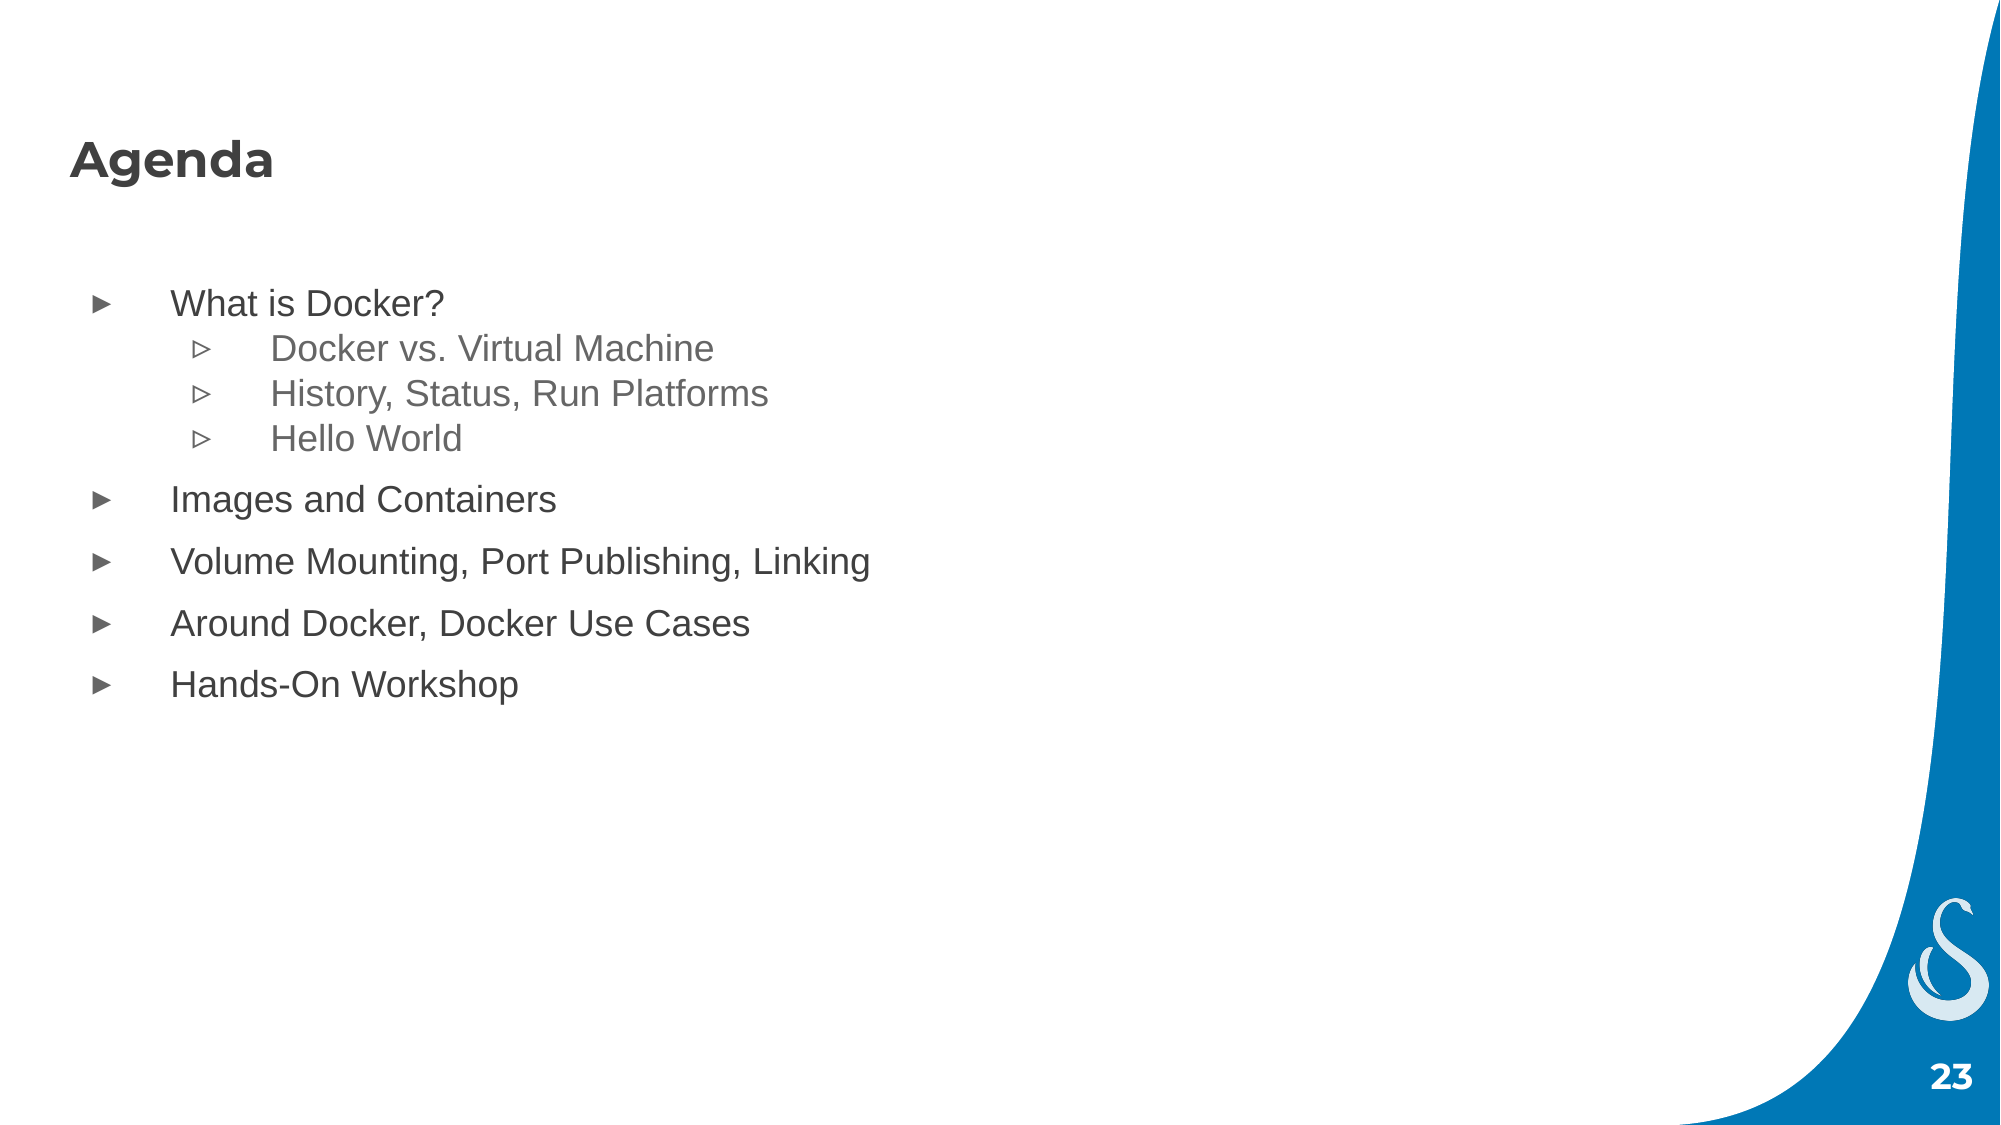

# Agenda
What is Docker?
Docker vs. Virtual Machine
History, Status, Run Platforms
Hello World
Images and Containers
Volume Mounting, Port Publishing, Linking
Around Docker, Docker Use Cases
Hands-On Workshop

23